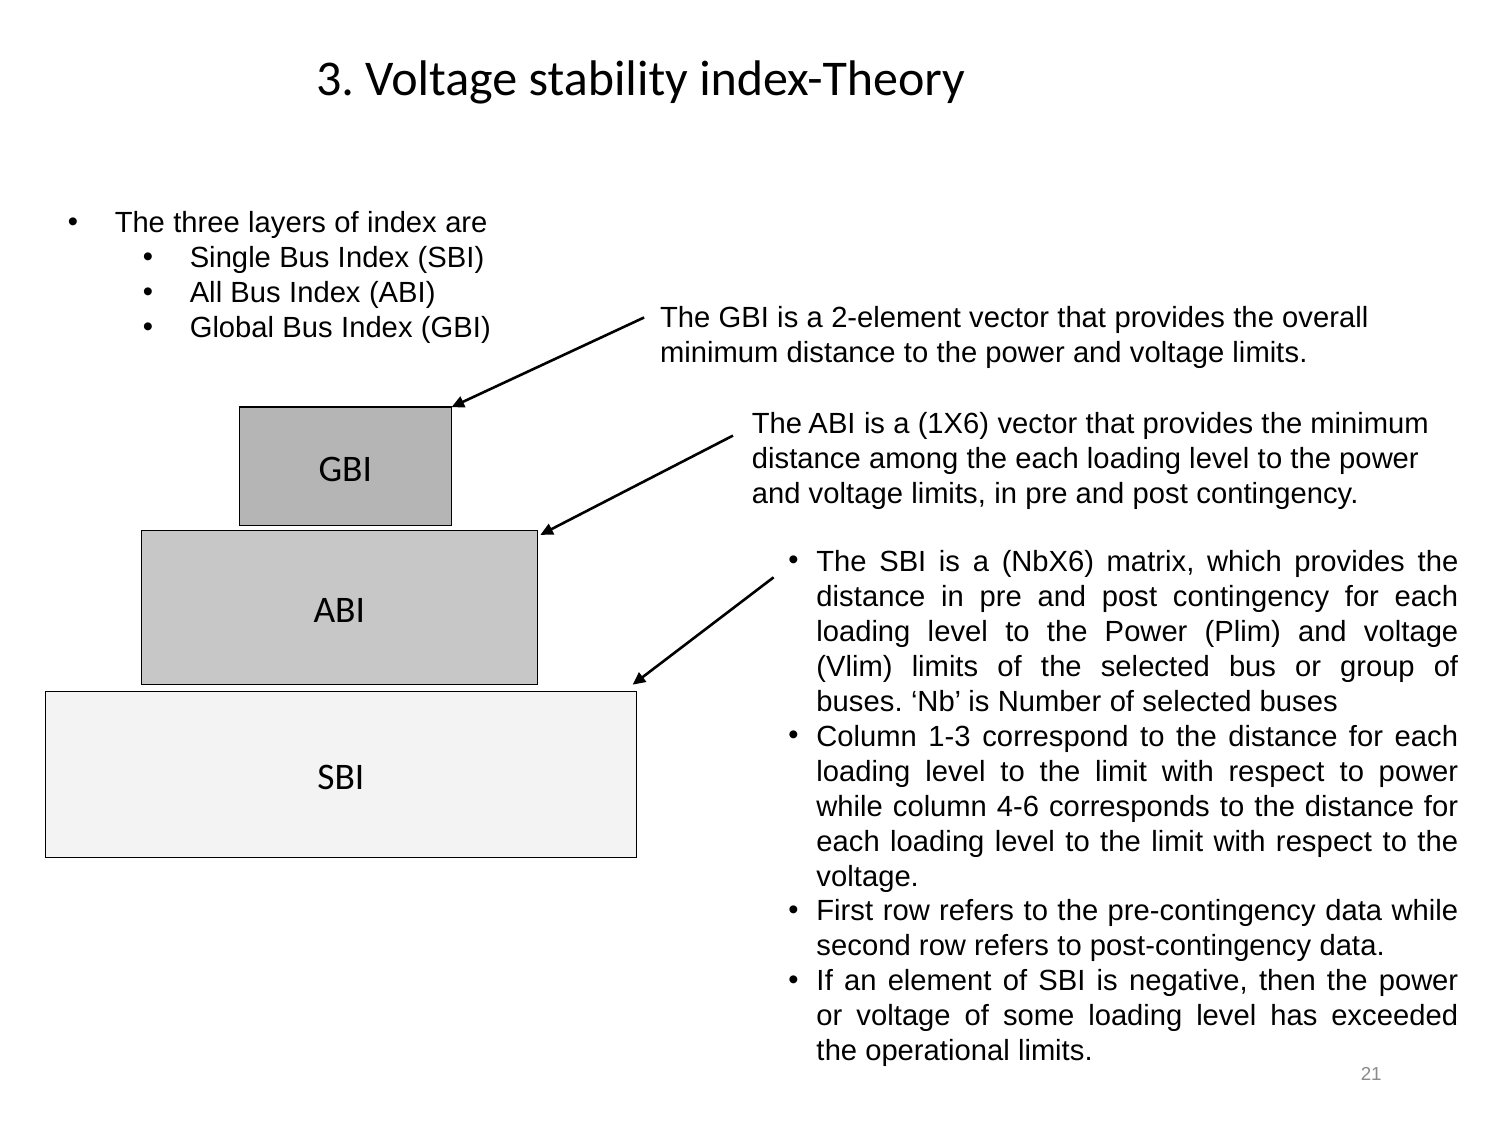

# 3. Voltage stability index-Theory
The three layers of index are
Single Bus Index (SBI)
All Bus Index (ABI)
Global Bus Index (GBI)

The GBI is a 2-element vector that provides the overall minimum distance to the power and voltage limits.

The ABI is a (1X6) vector that provides the minimum distance among the each loading level to the power and voltage limits, in pre and post contingency.
GBI
ABI
The SBI is a (NbX6) matrix, which provides the distance in pre and post contingency for each loading level to the Power (Plim) and voltage (Vlim) limits of the selected bus or group of buses. ‘Nb’ is Number of selected buses
Column 1-3 correspond to the distance for each loading level to the limit with respect to power while column 4-6 corresponds to the distance for each loading level to the limit with respect to the voltage.
First row refers to the pre-contingency data while second row refers to post-contingency data.
If an element of SBI is negative, then the power or voltage of some loading level has exceeded the operational limits.

SBI
21